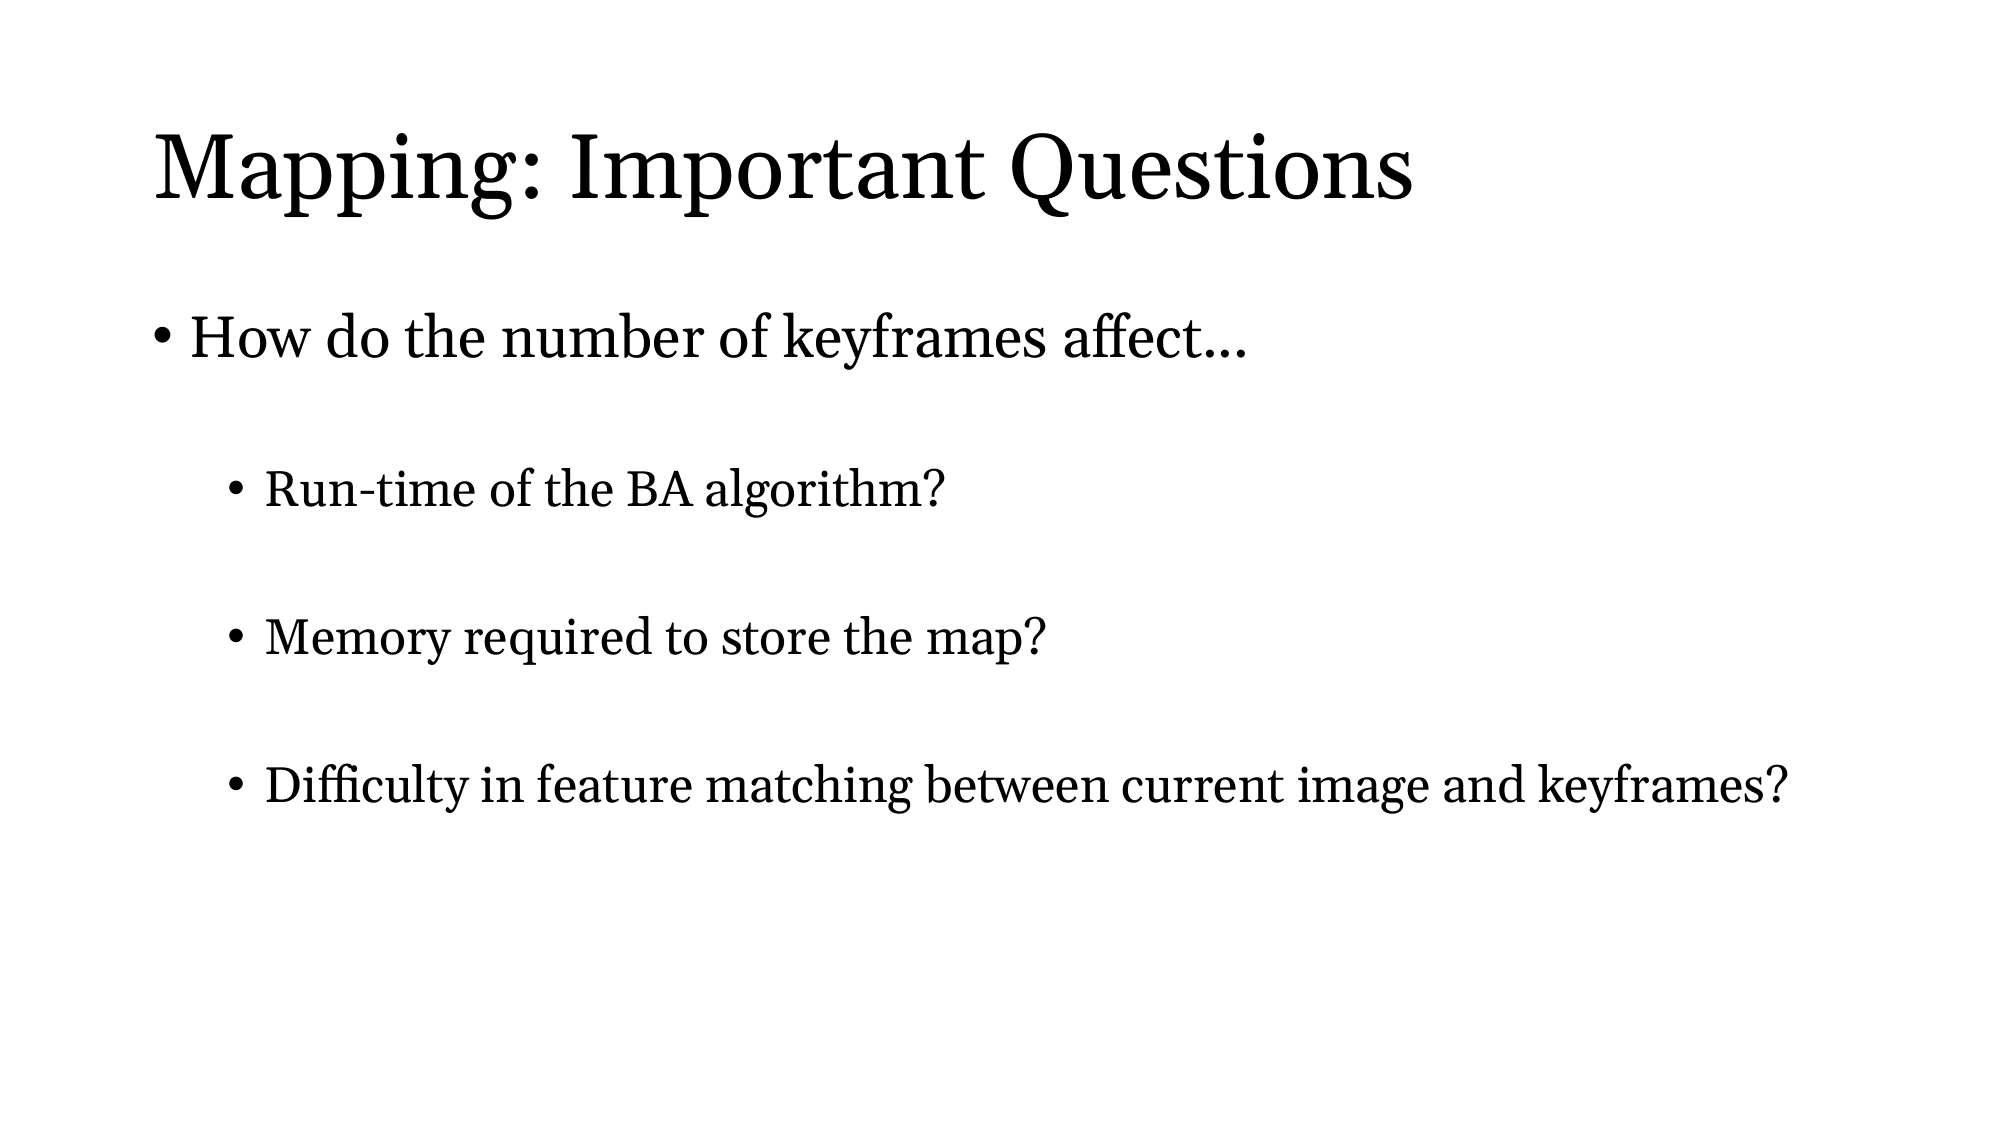

# Mapping: Important Questions
How do the number of keyframes affect...

Run-time of the BA algorithm?

Memory required to store the map?

Difficulty in feature matching between current image and keyframes?